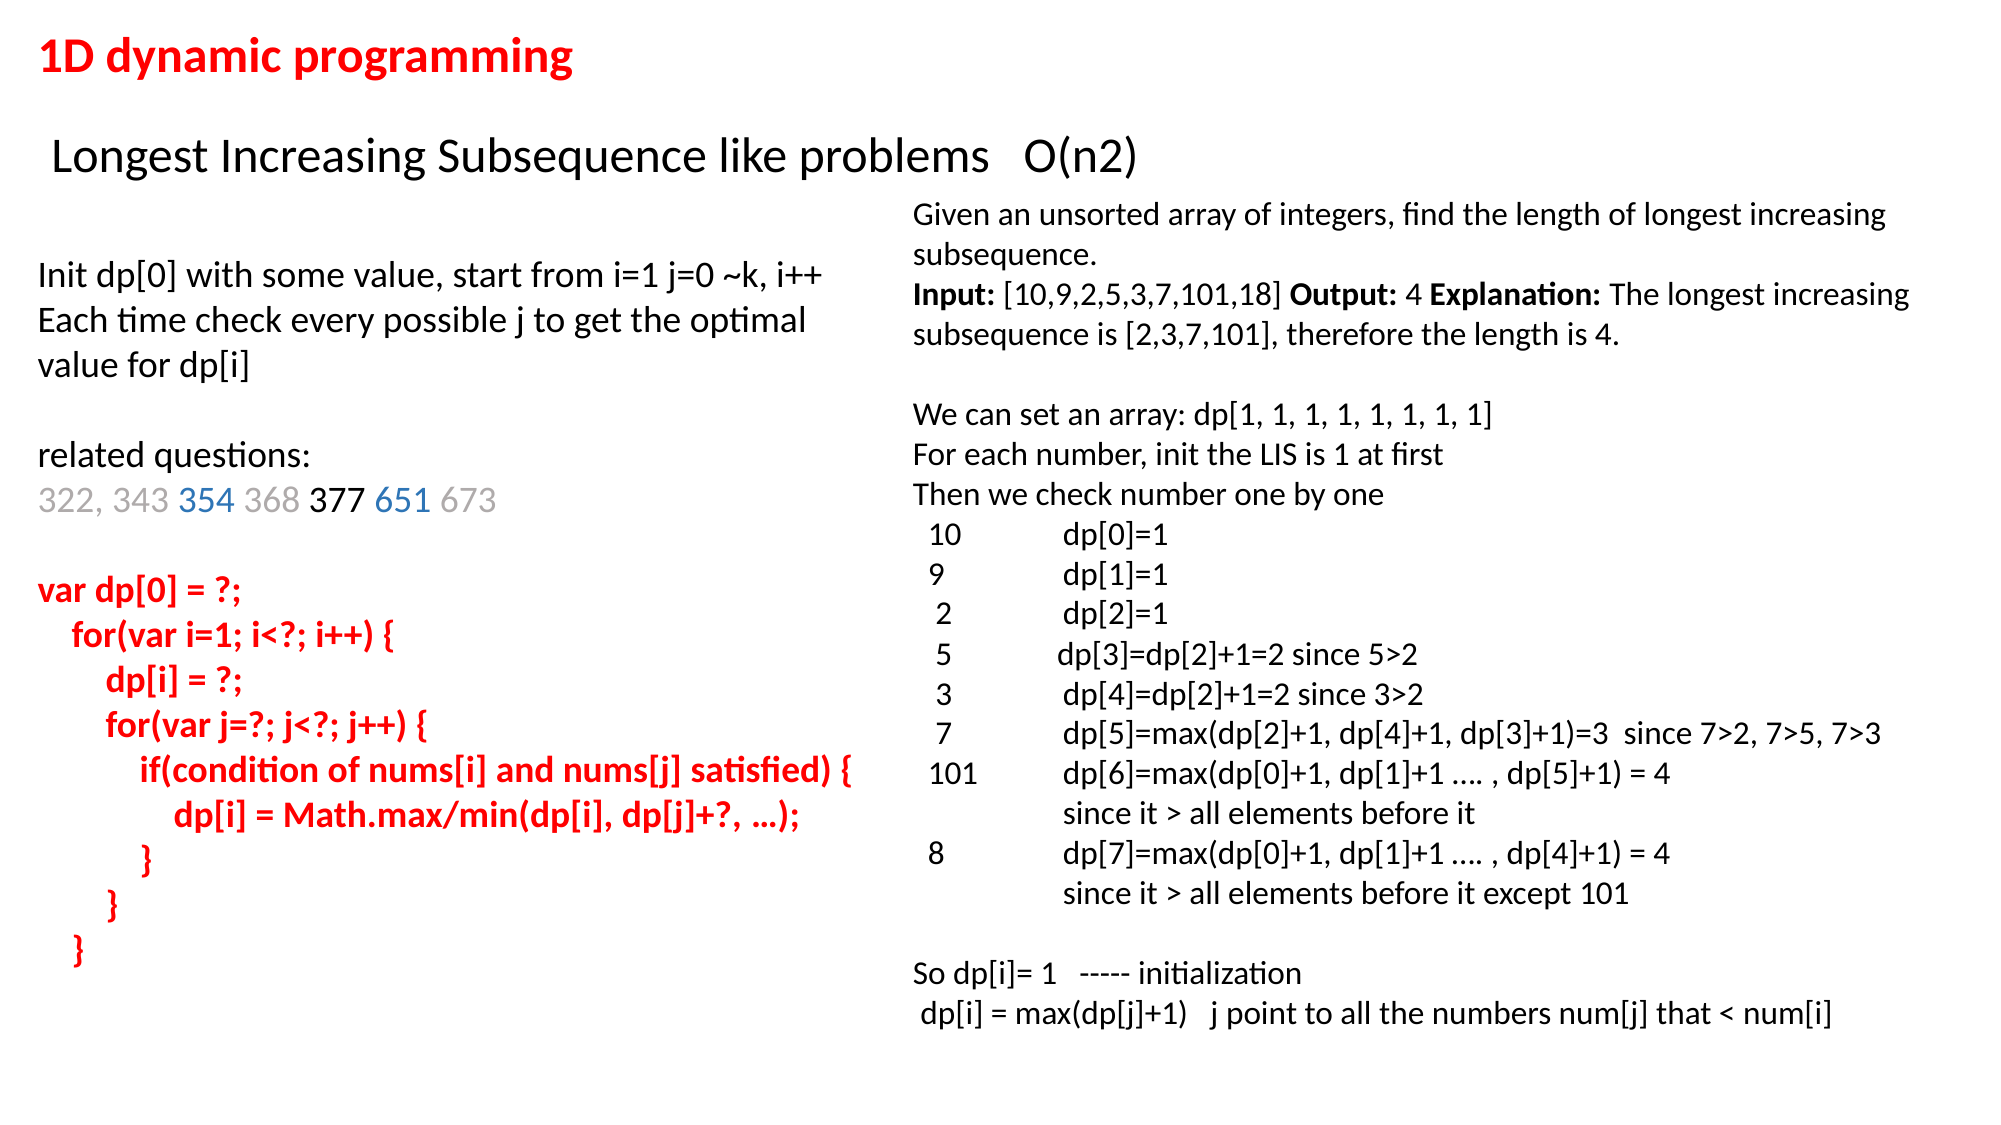

1D dynamic programming
# Longest Increasing Subsequence like problems   O(n2)
Given an unsorted array of integers, find the length of longest increasing subsequence.
Input: [10,9,2,5,3,7,101,18] Output: 4 Explanation: The longest increasing subsequence is [2,3,7,101], therefore the length is 4.

We can set an array: dp[1, 1, 1, 1, 1, 1, 1, 1]
For each number, init the LIS is 1 at first
Then we check number one by one
  10	dp[0]=1
  9              	dp[1]=1
   2             	dp[2]=1
   5              dp[3]=dp[2]+1=2 since 5>2
   3	dp[4]=dp[2]+1=2 since 3>2
   7	dp[5]=max(dp[2]+1, dp[4]+1, dp[3]+1)=3  since 7>2, 7>5, 7>3
  101	dp[6]=max(dp[0]+1, dp[1]+1 …. , dp[5]+1) = 4
	since it > all elements before it
  8	dp[7]=max(dp[0]+1, dp[1]+1 …. , dp[4]+1) = 4
	since it > all elements before it except 101

So dp[i]= 1   ----- initialization
 dp[i] = max(dp[j]+1)   j point to all the numbers num[j] that < num[i]

Init dp[0] with some value, start from i=1 j=0 ~k, i++
Each time check every possible j to get the optimal value for dp[i]

related questions:
322, 343 354 368 377 651 673

var dp[0] = ?;
    for(var i=1; i<?; i++) {
        dp[i] = ?;
        for(var j=?; j<?; j++) {
            if(condition of nums[i] and nums[j] satisfied) {
                dp[i] = Math.max/min(dp[i], dp[j]+?, …);
            }
        }
    }